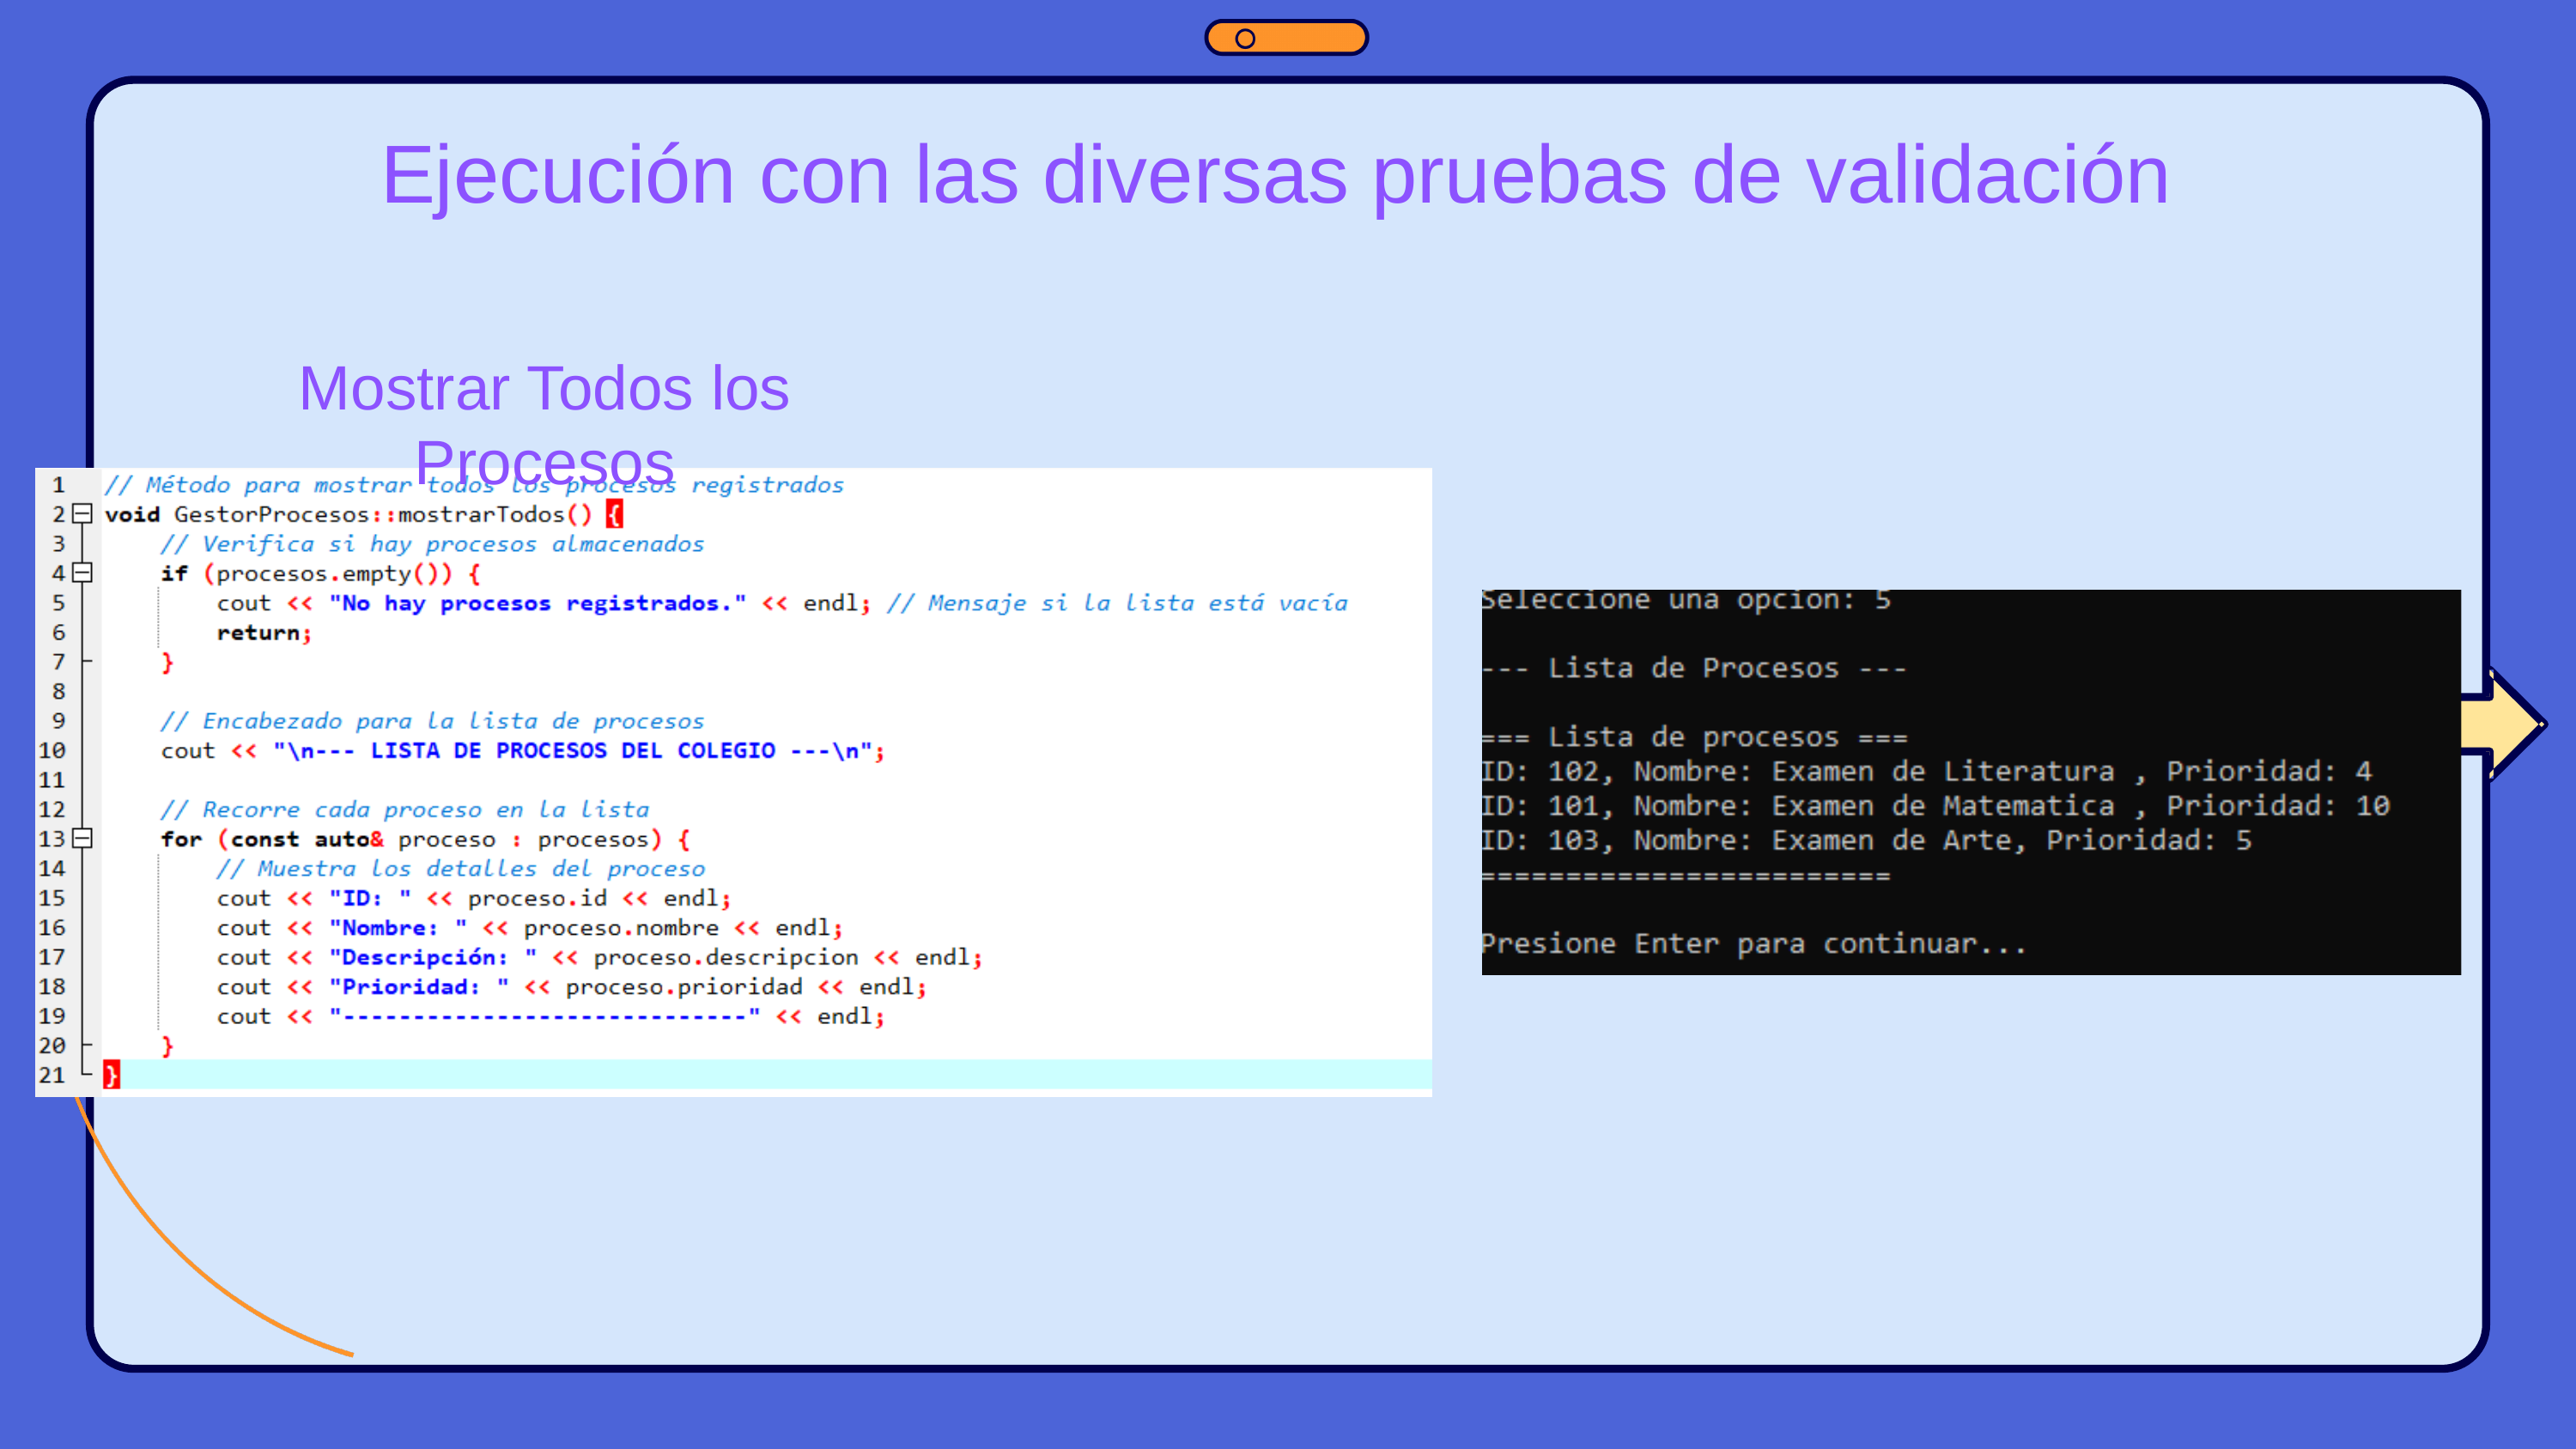

Ejecución con las diversas pruebas de validación
Mostrar Todos los Procesos